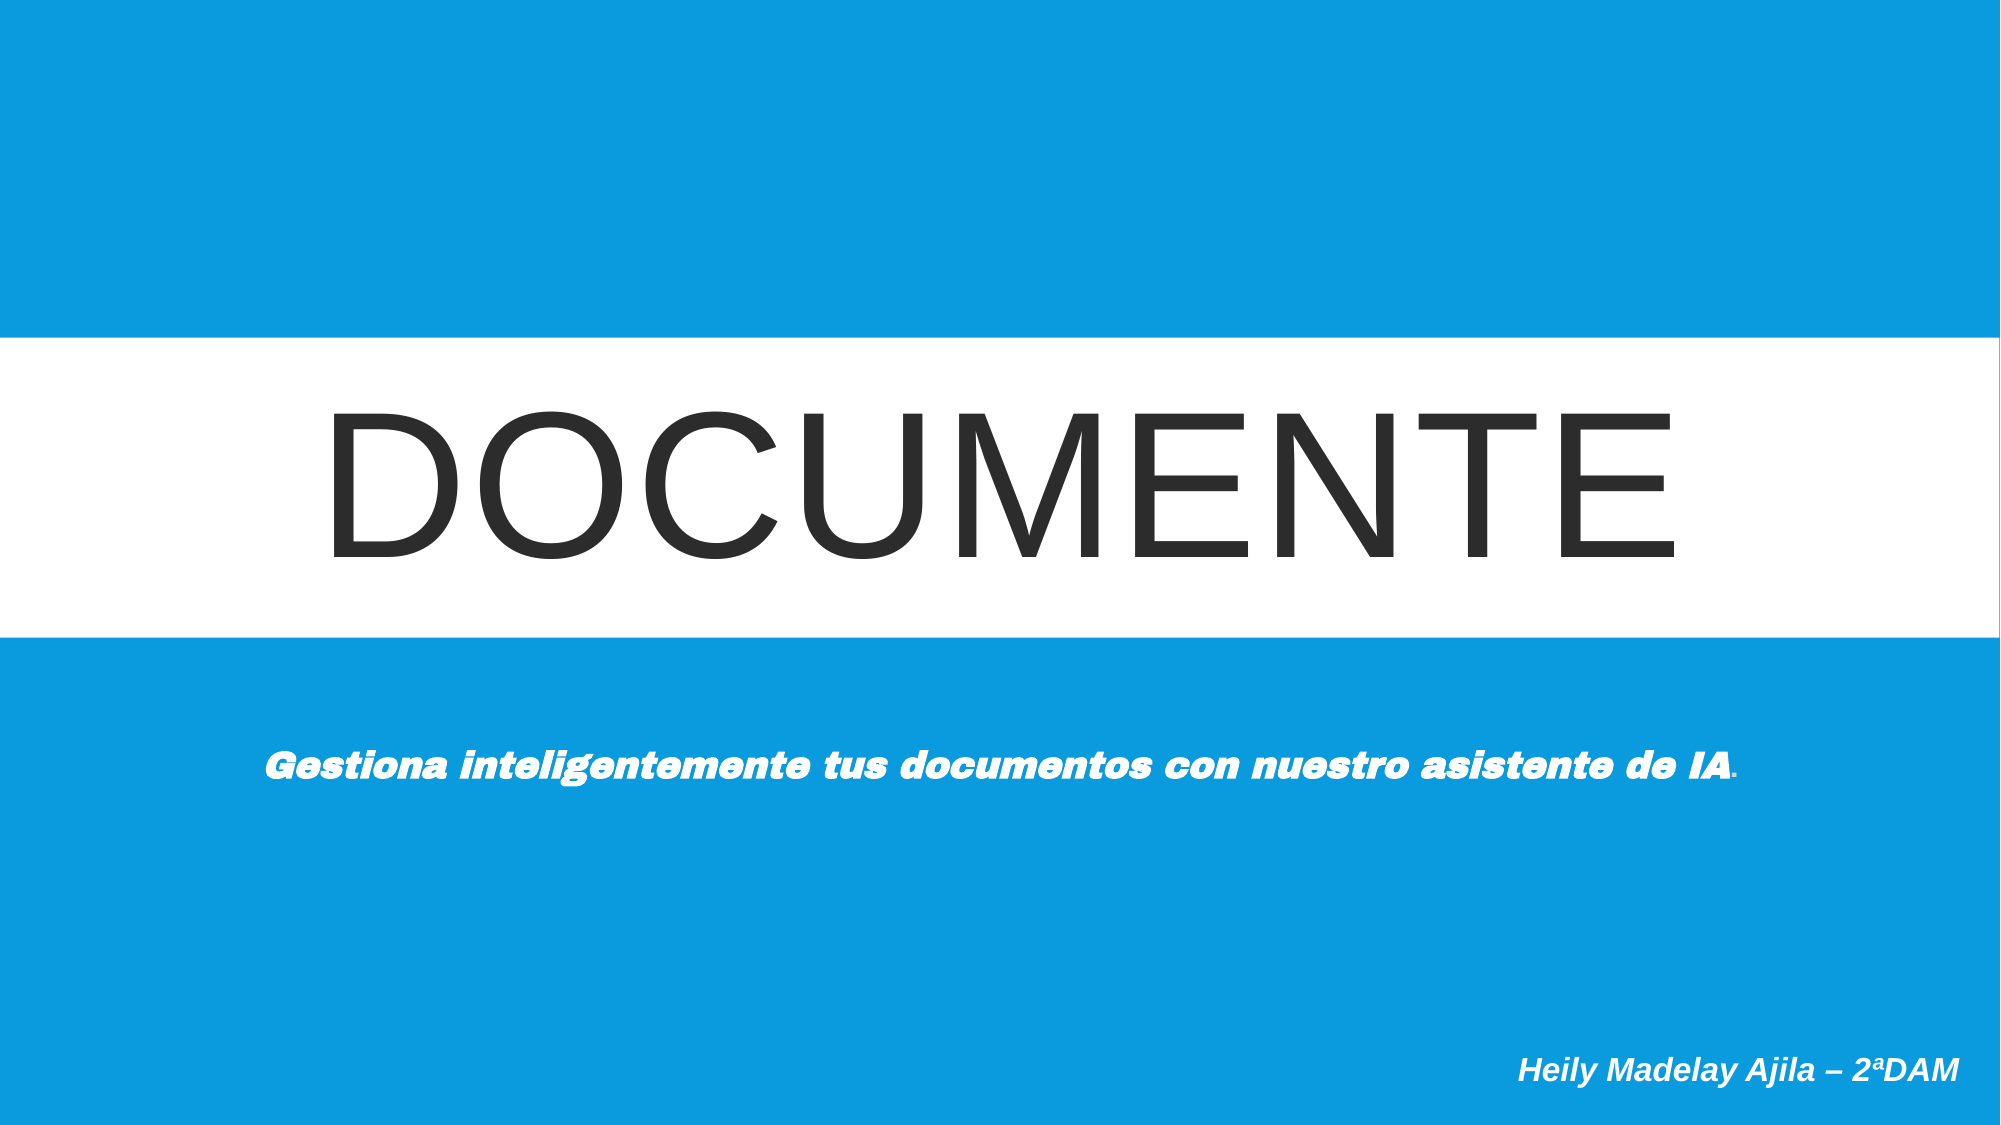

# Documente
Gestiona inteligentemente tus documentos con nuestro asistente de IA.
Heily Madelay Ajila – 2ªDAM